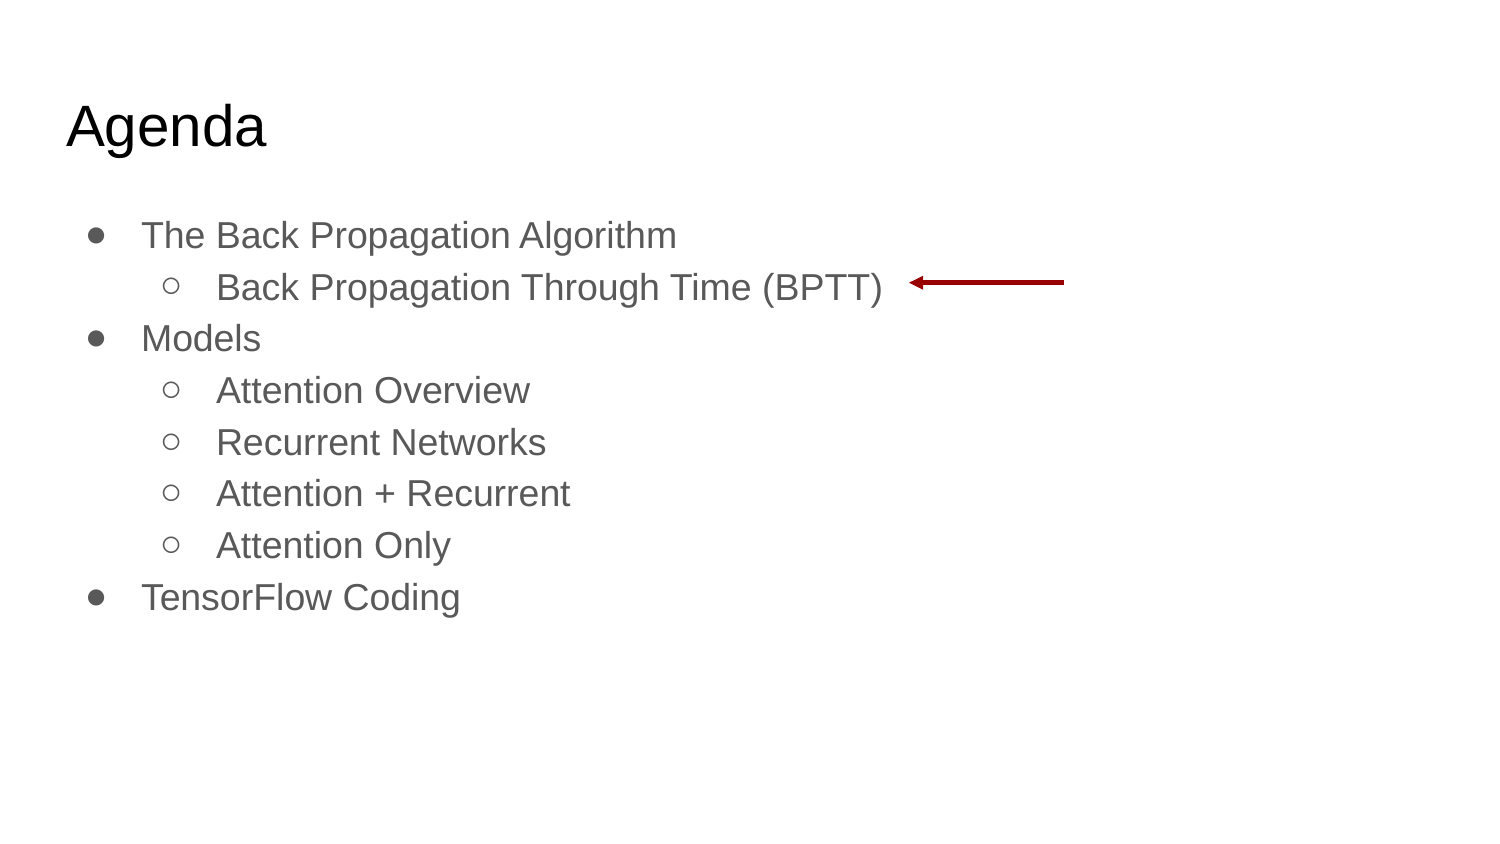

# Agenda
The Back Propagation Algorithm
Back Propagation Through Time (BPTT)
Models
Attention Overview
Recurrent Networks
Attention + Recurrent
Attention Only
TensorFlow Coding